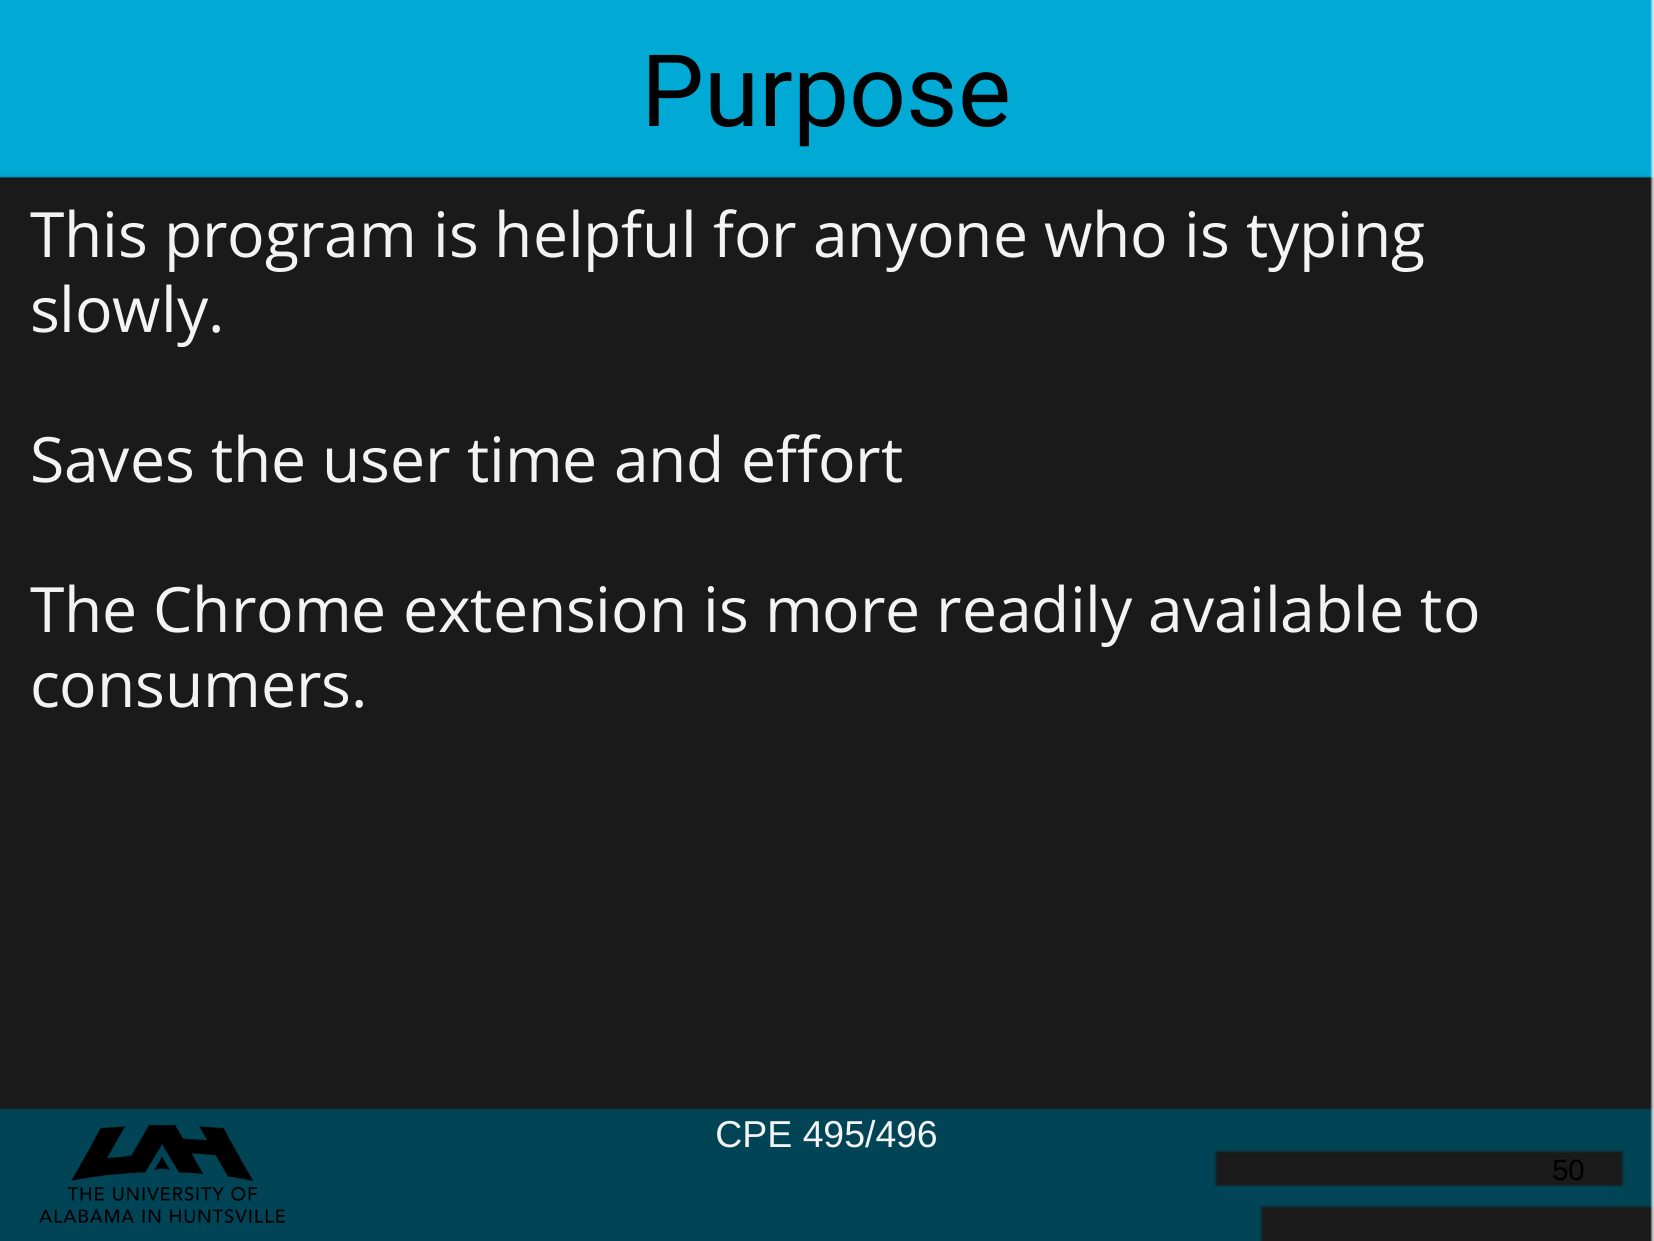

Purpose
This program is helpful for anyone who is typing slowly.

Saves the user time and effort

The Chrome extension is more readily available to consumers.
50